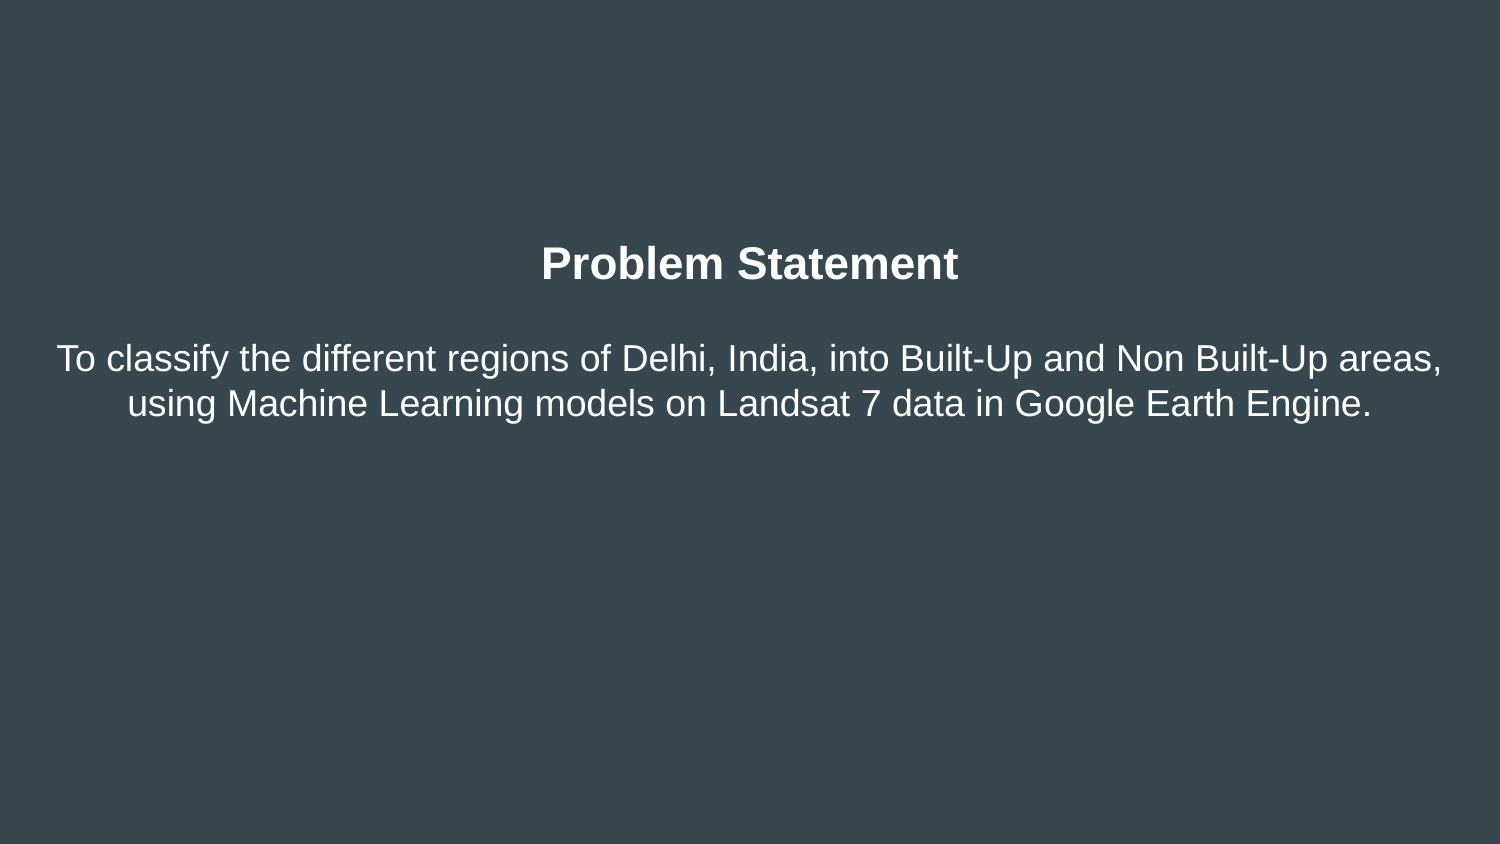

Problem Statement

To classify the different regions of Delhi, India, into Built-Up and Non Built-Up areas, using Machine Learning models on Landsat 7 data in Google Earth Engine.